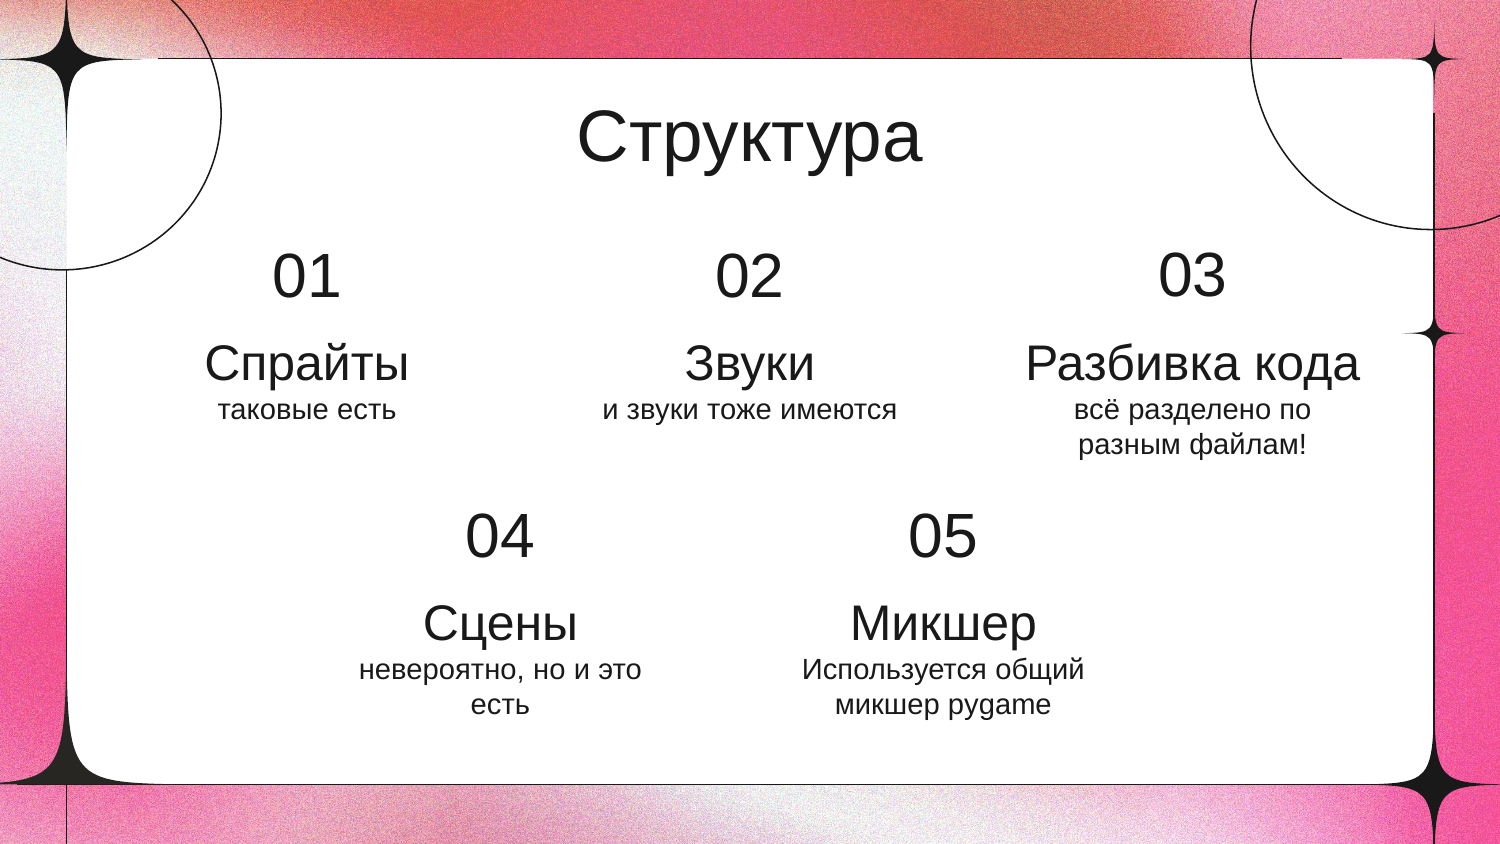

# Структура
03
01
02
Спрайты
Звуки
Разбивка кода
таковые есть
и звуки тоже имеются
всё разделено по разным файлам!
04
05
Сцены
Микшер
невероятно, но и это есть
Используется общий микшер pygame